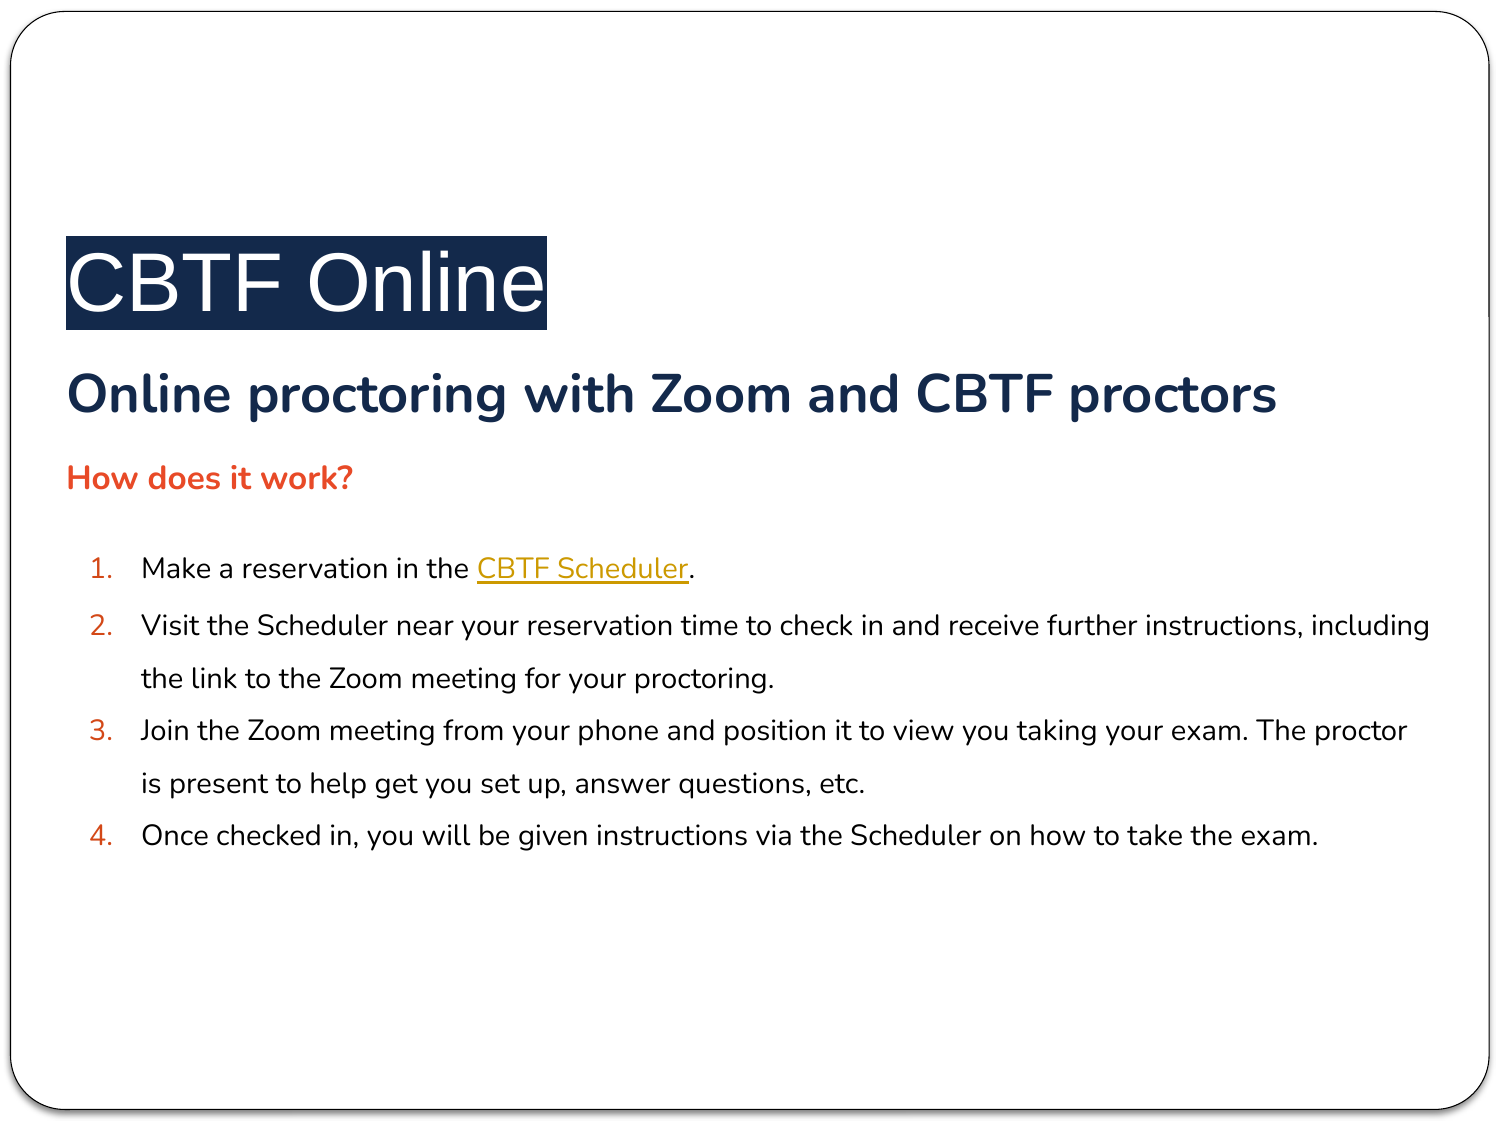

# CBTF Online
Online proctoring with Zoom and CBTF proctors
How does it work?
Make a reservation in the CBTF Scheduler.
Visit the Scheduler near your reservation time to check in and receive further instructions, including the link to the Zoom meeting for your proctoring.
Join the Zoom meeting from your phone and position it to view you taking your exam. The proctor is present to help get you set up, answer questions, etc.
Once checked in, you will be given instructions via the Scheduler on how to take the exam.